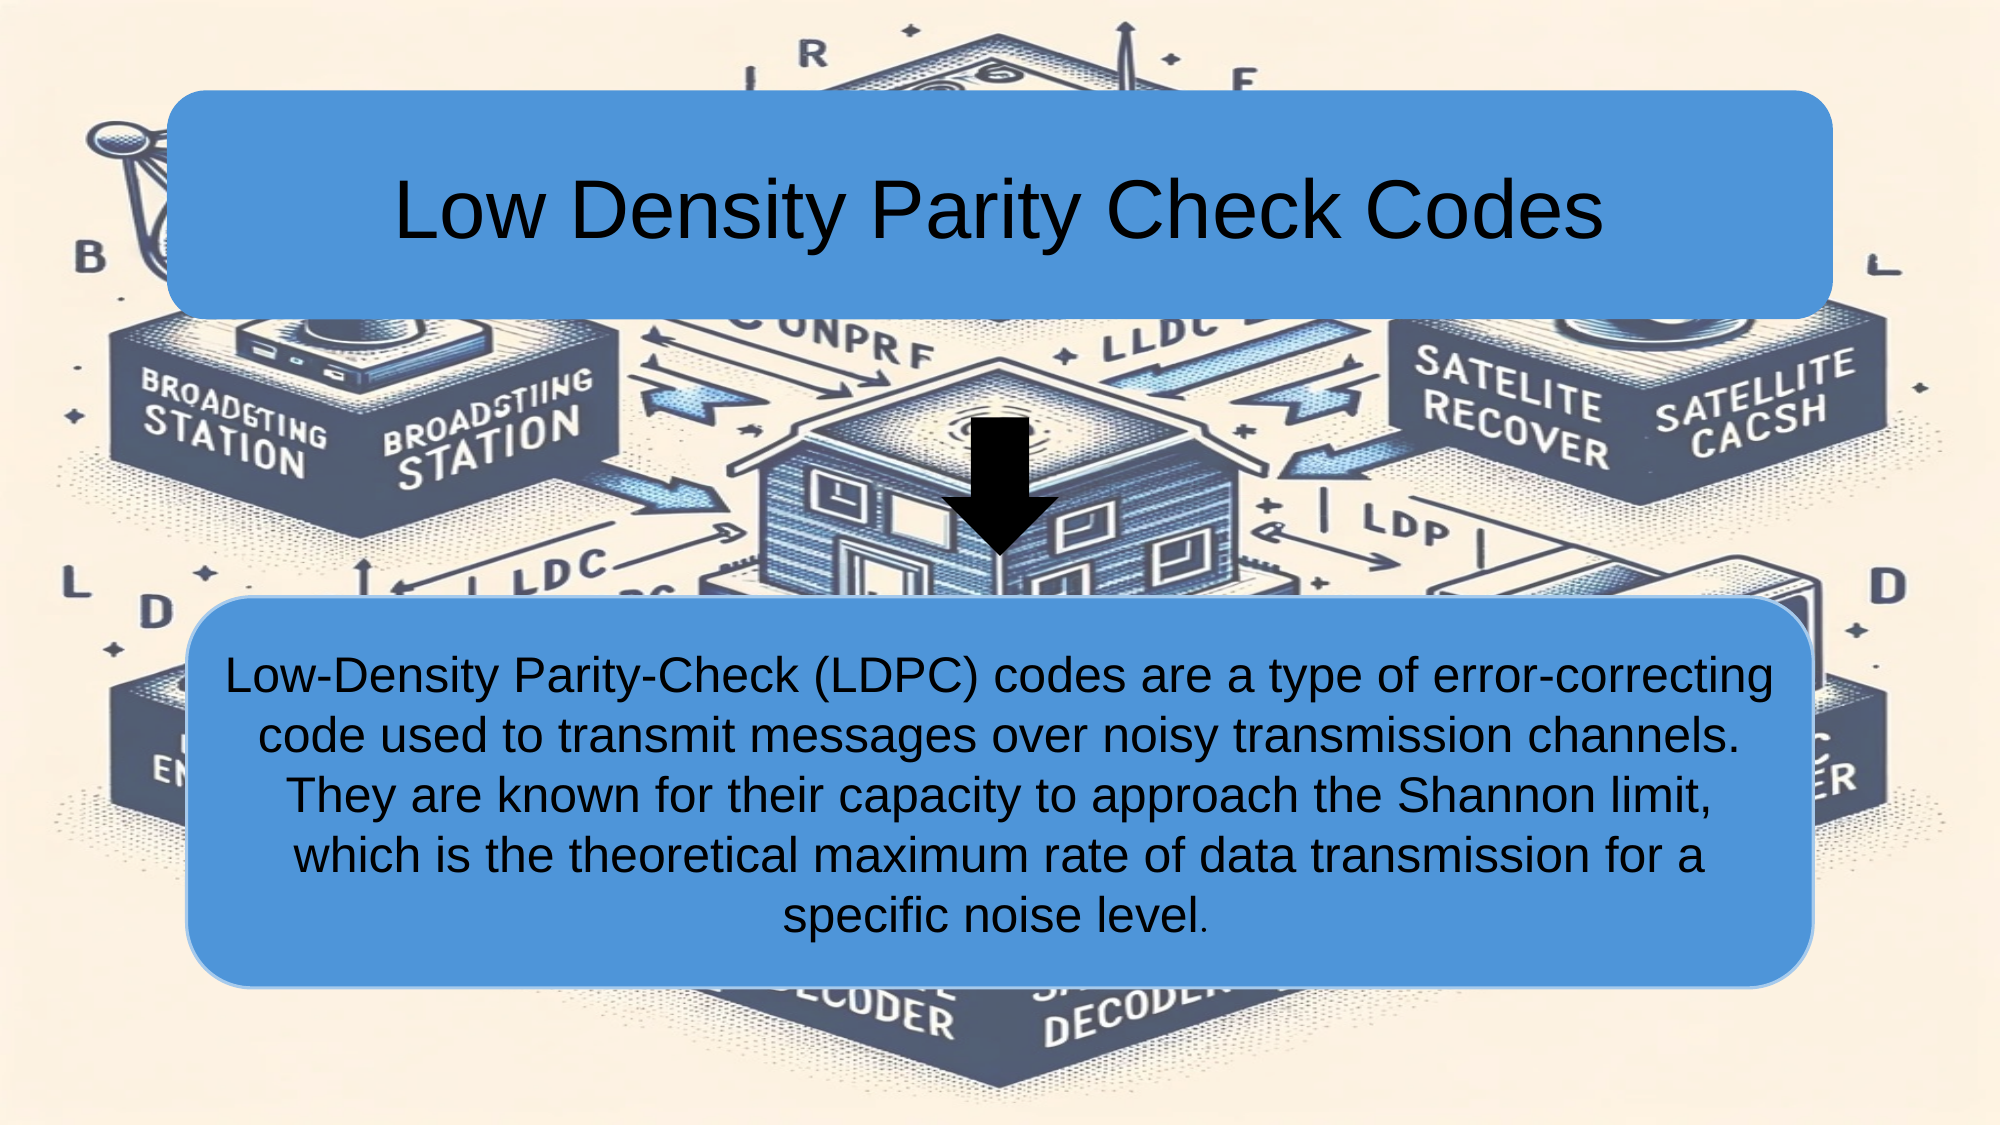

Low Density Parity Check Codes

Low-Density Parity-Check (LDPC) codes are a type of error-correcting code used to transmit messages over noisy transmission channels. They are known for their capacity to approach the Shannon limit, which is the theoretical maximum rate of data transmission for a specific noise level.